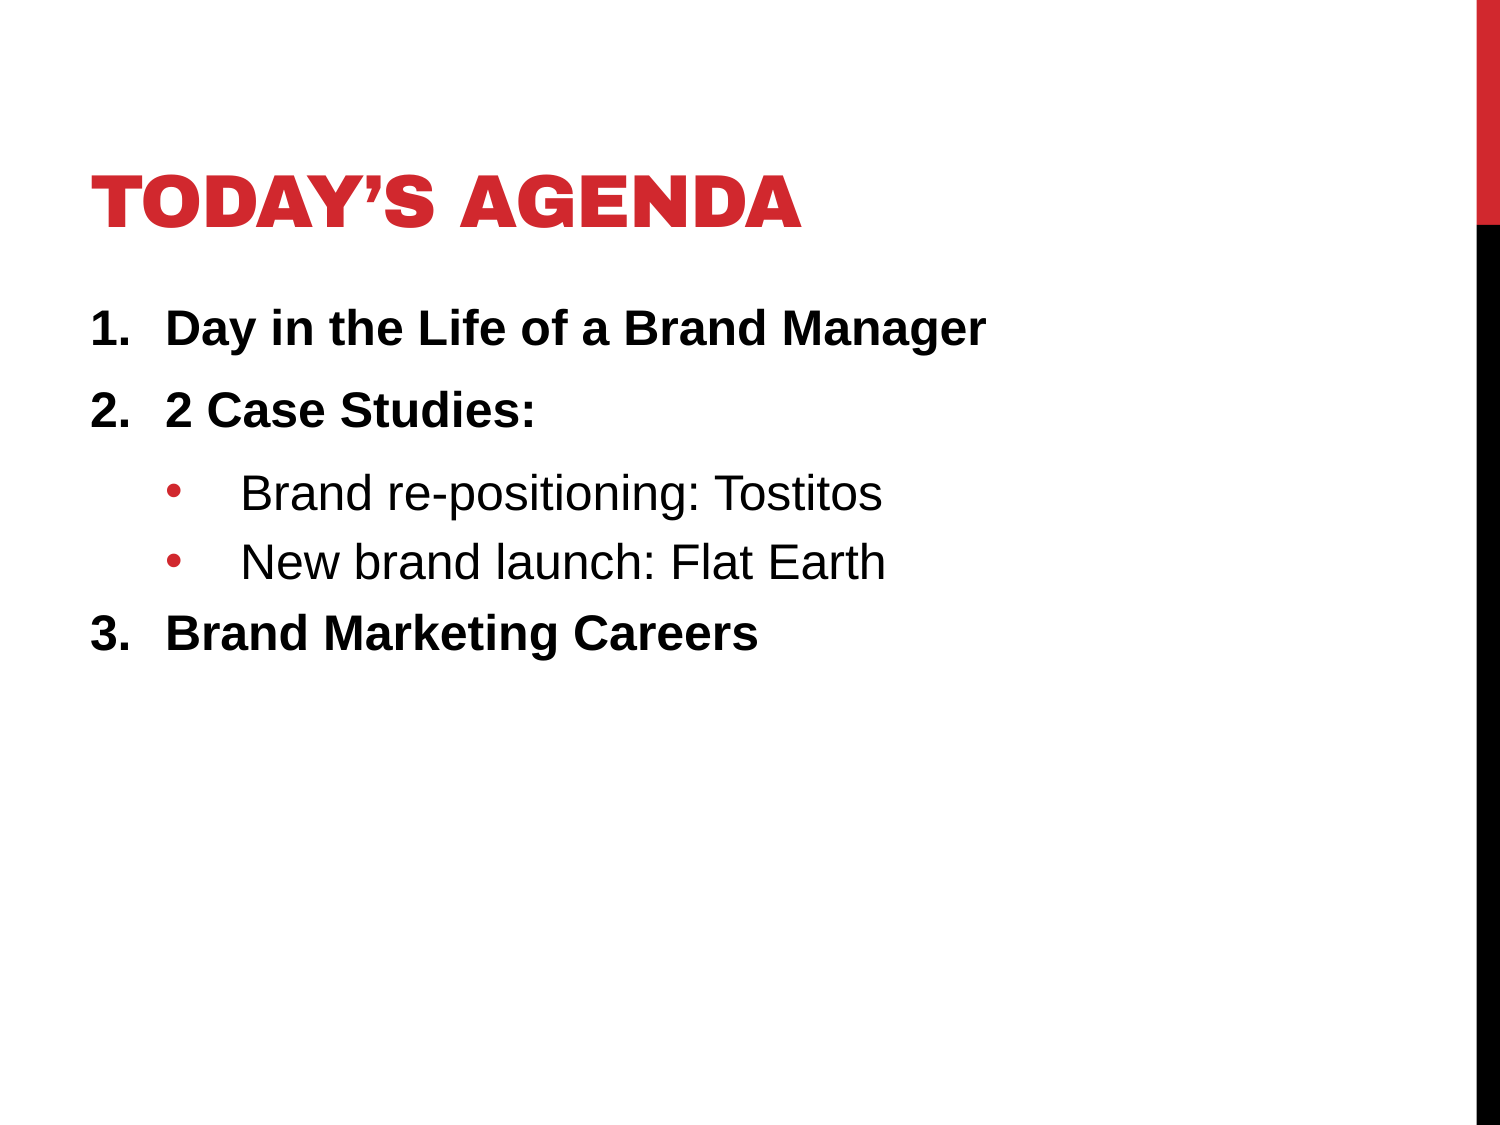

# Today’s agenda
Day in the Life of a Brand Manager
2 Case Studies:
Brand re-positioning: Tostitos
New brand launch: Flat Earth
Brand Marketing Careers